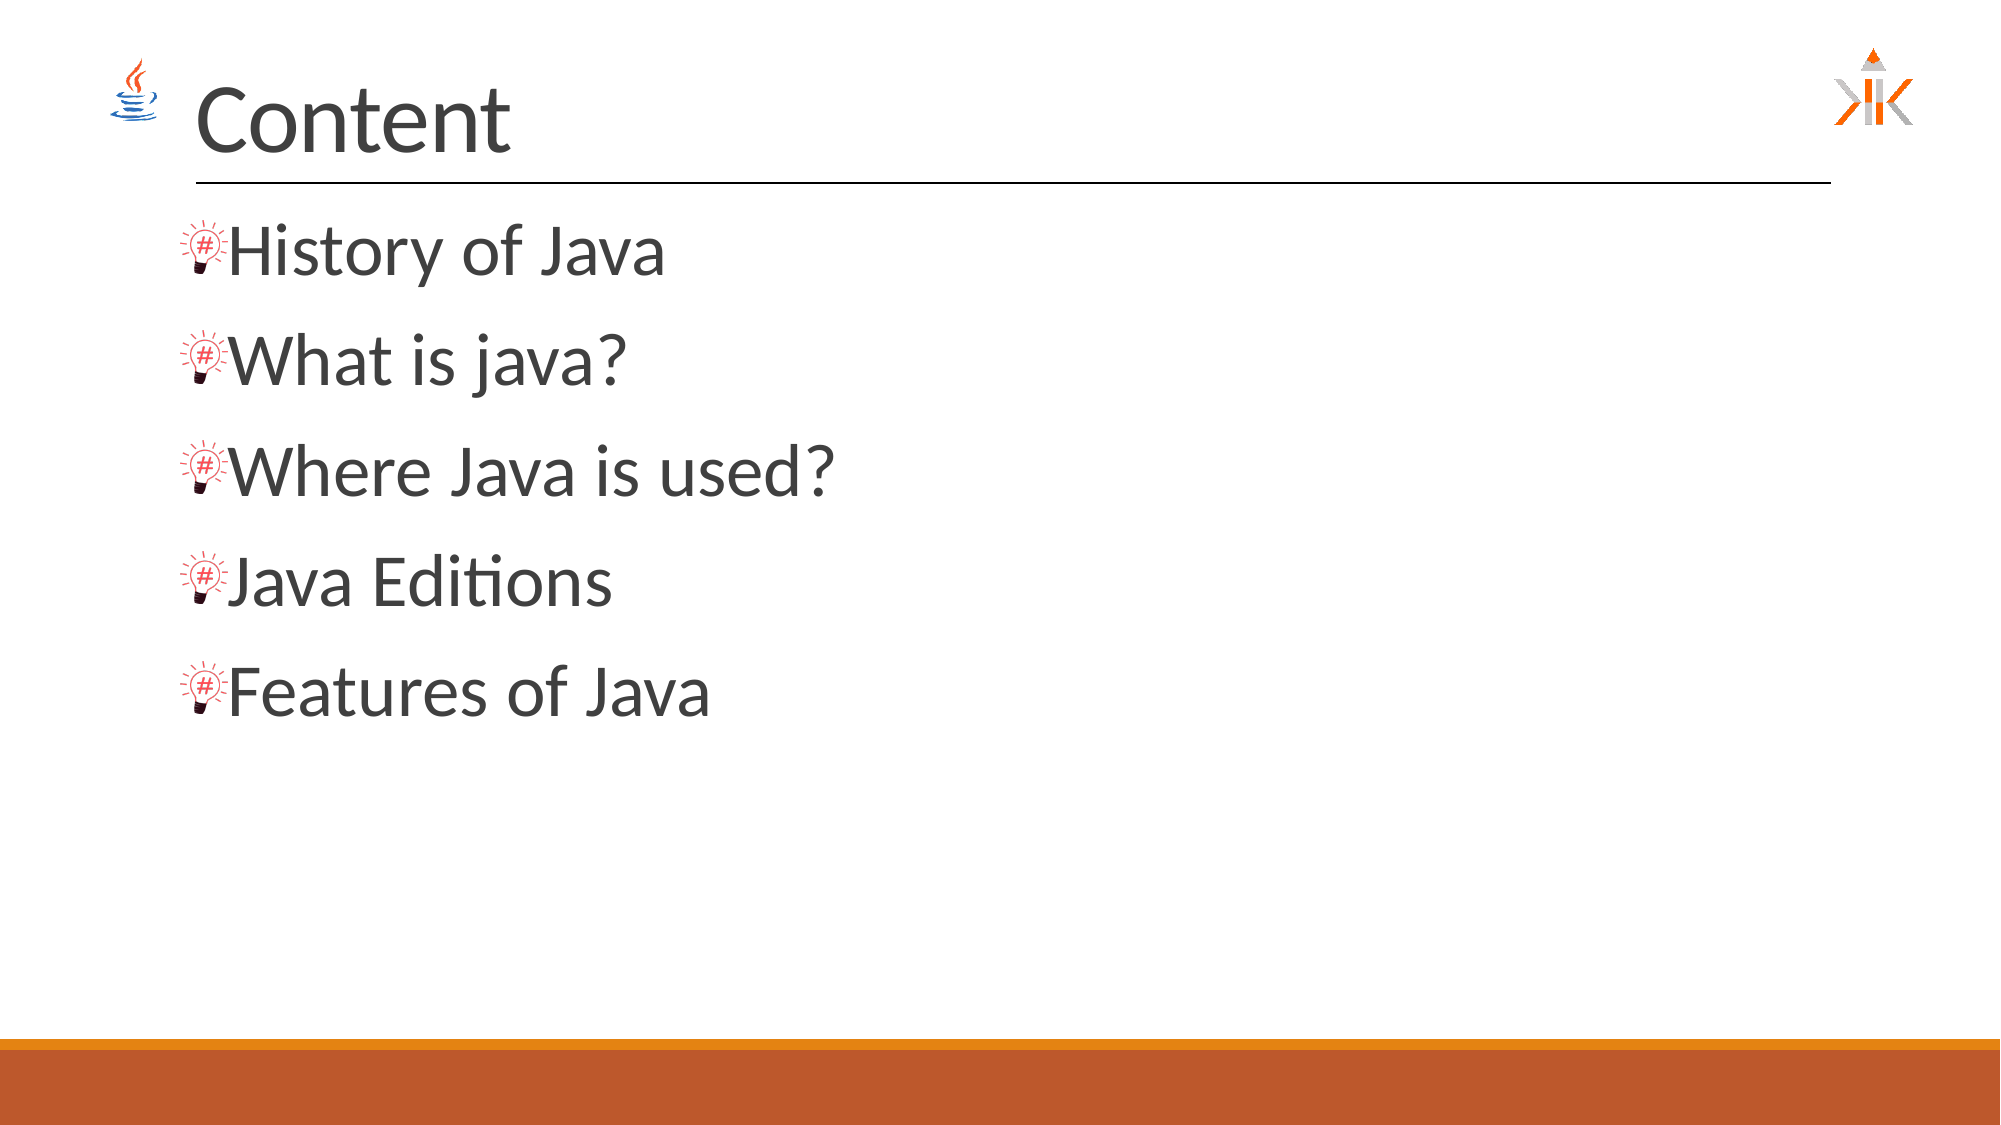

# Content
History of Java
What is java?
Where Java is used?
Java Editions
Features of Java